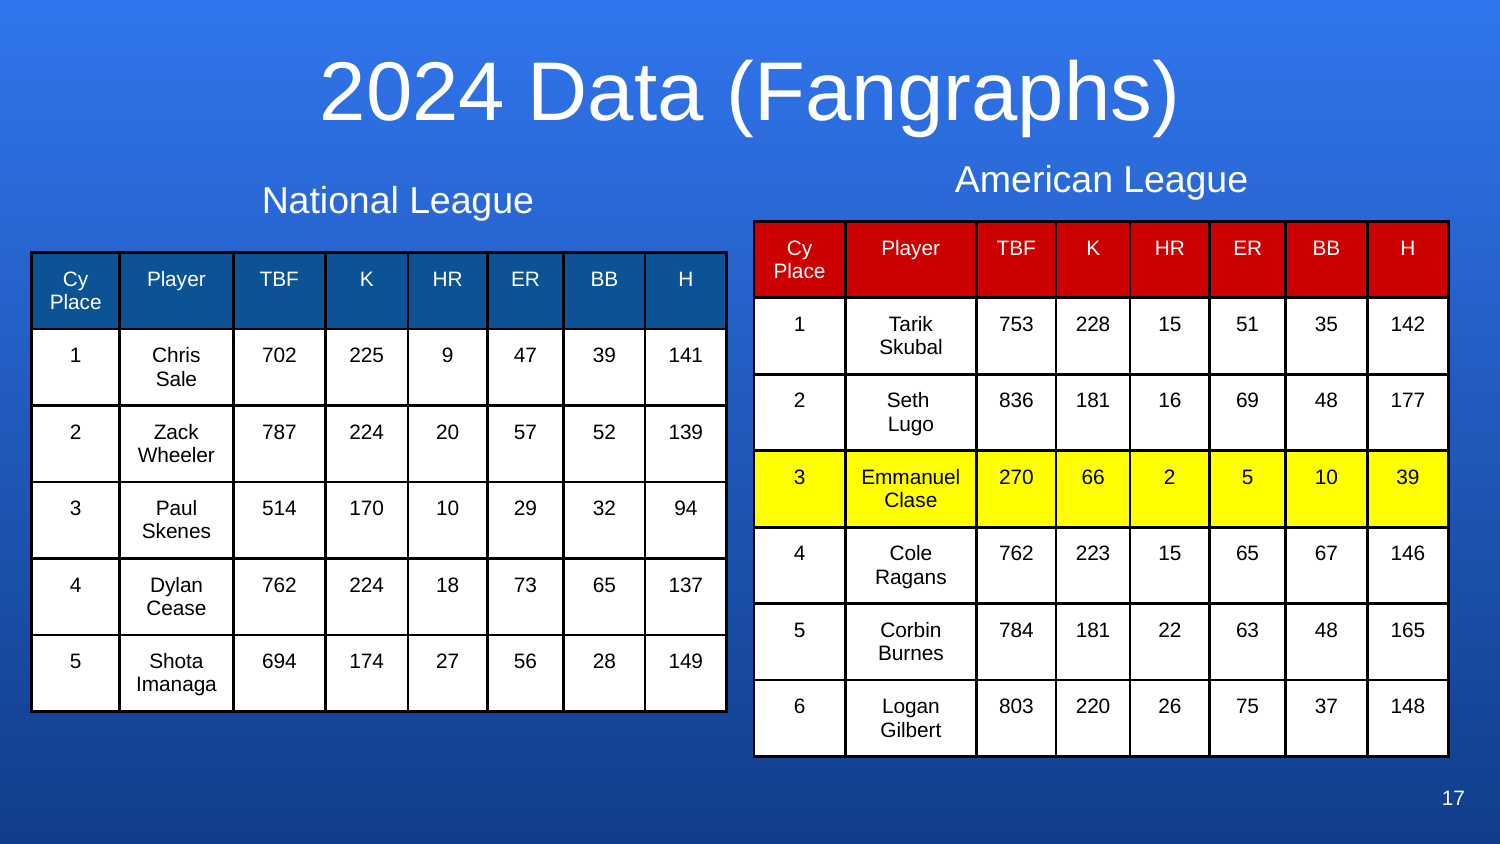

# 2024 Data (Fangraphs)
American League
National League
| Cy Place | Player | TBF | K | HR | ER | BB | H |
| --- | --- | --- | --- | --- | --- | --- | --- |
| 1 | Tarik Skubal | 753 | 228 | 15 | 51 | 35 | 142 |
| 2 | Seth Lugo | 836 | 181 | 16 | 69 | 48 | 177 |
| 3 | Emmanuel Clase | 270 | 66 | 2 | 5 | 10 | 39 |
| 4 | Cole Ragans | 762 | 223 | 15 | 65 | 67 | 146 |
| 5 | Corbin Burnes | 784 | 181 | 22 | 63 | 48 | 165 |
| 6 | Logan Gilbert | 803 | 220 | 26 | 75 | 37 | 148 |
| Cy Place | Player | TBF | K | HR | ER | BB | H |
| --- | --- | --- | --- | --- | --- | --- | --- |
| 1 | Chris Sale | 702 | 225 | 9 | 47 | 39 | 141 |
| 2 | Zack Wheeler | 787 | 224 | 20 | 57 | 52 | 139 |
| 3 | Paul Skenes | 514 | 170 | 10 | 29 | 32 | 94 |
| 4 | Dylan Cease | 762 | 224 | 18 | 73 | 65 | 137 |
| 5 | Shota Imanaga | 694 | 174 | 27 | 56 | 28 | 149 |
17